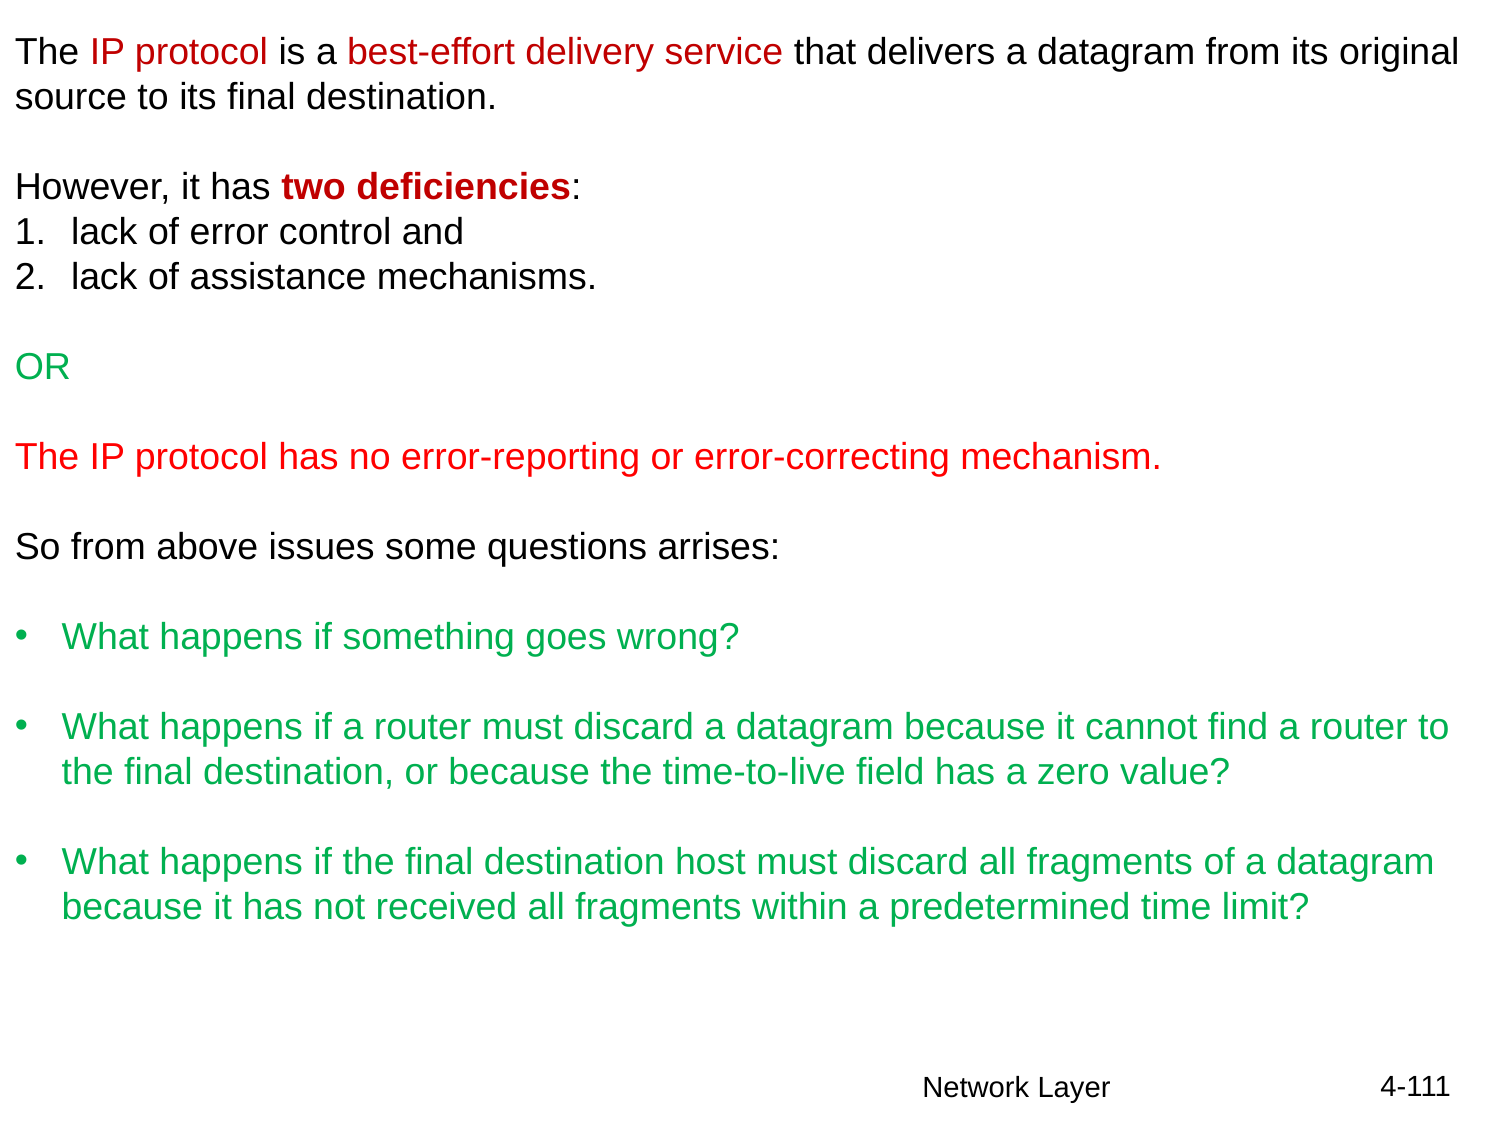

The IP protocol is a best-effort delivery service that delivers a datagram from its original source to its final destination.

However, it has two deficiencies:
lack of error control and
lack of assistance mechanisms.

OR

The IP protocol has no error-reporting or error-correcting mechanism.

So from above issues some questions arrises:

What happens if something goes wrong?

What happens if a router must discard a datagram because it cannot find a router to the final destination, or because the time-to-live field has a zero value?

What happens if the final destination host must discard all fragments of a datagram because it has not received all fragments within a predetermined time limit?

4-111
Network Layer